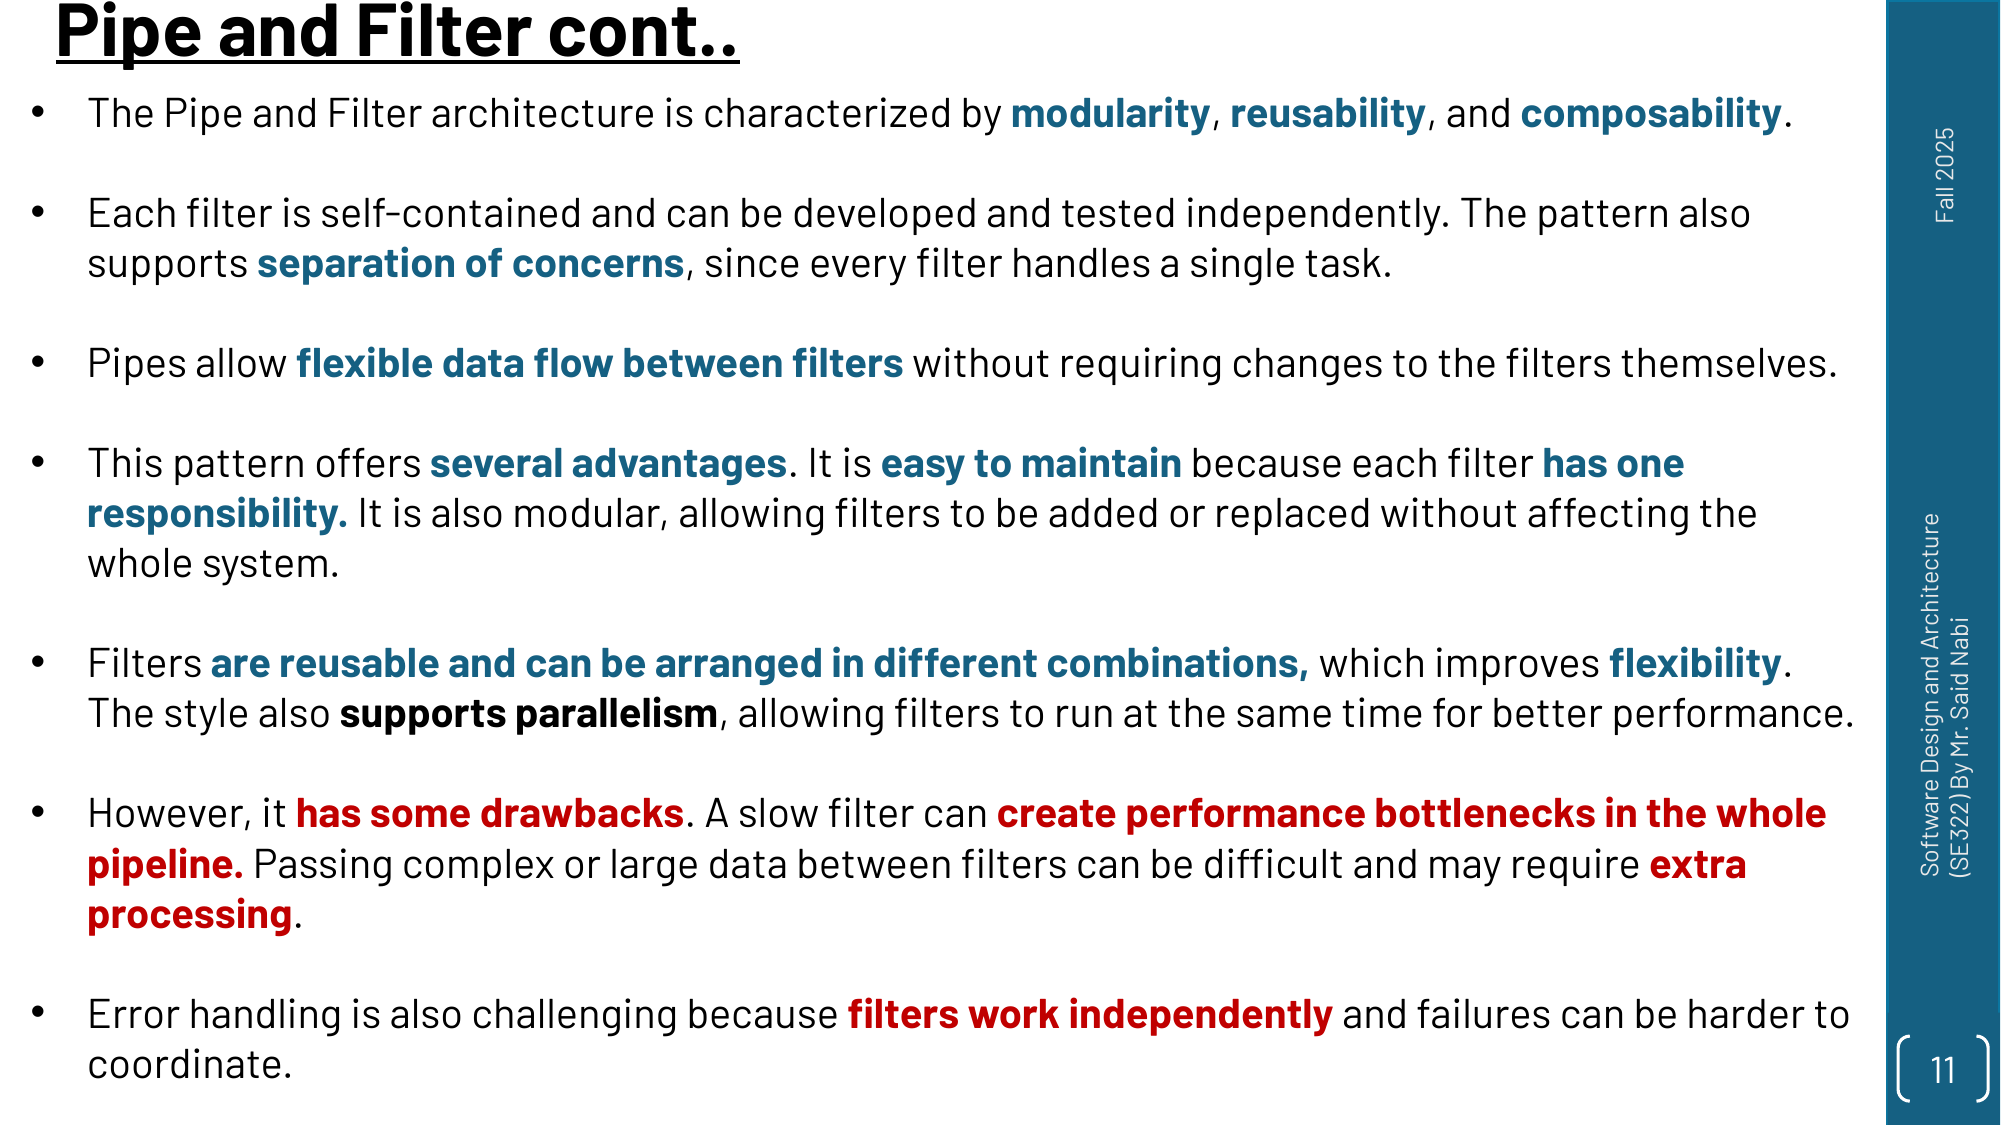

Pipe and Filter cont..
The Pipe and Filter architecture is characterized by modularity, reusability, and composability.

Each filter is self-contained and can be developed and tested independently. The pattern also supports separation of concerns, since every filter handles a single task.

Pipes allow flexible data flow between filters without requiring changes to the filters themselves.

This pattern offers several advantages. It is easy to maintain because each filter has one responsibility. It is also modular, allowing filters to be added or replaced without affecting the whole system.

Filters are reusable and can be arranged in different combinations, which improves flexibility. The style also supports parallelism, allowing filters to run at the same time for better performance.

However, it has some drawbacks. A slow filter can create performance bottlenecks in the whole pipeline. Passing complex or large data between filters can be difficult and may require extra processing.

Error handling is also challenging because filters work independently and failures can be harder to coordinate.